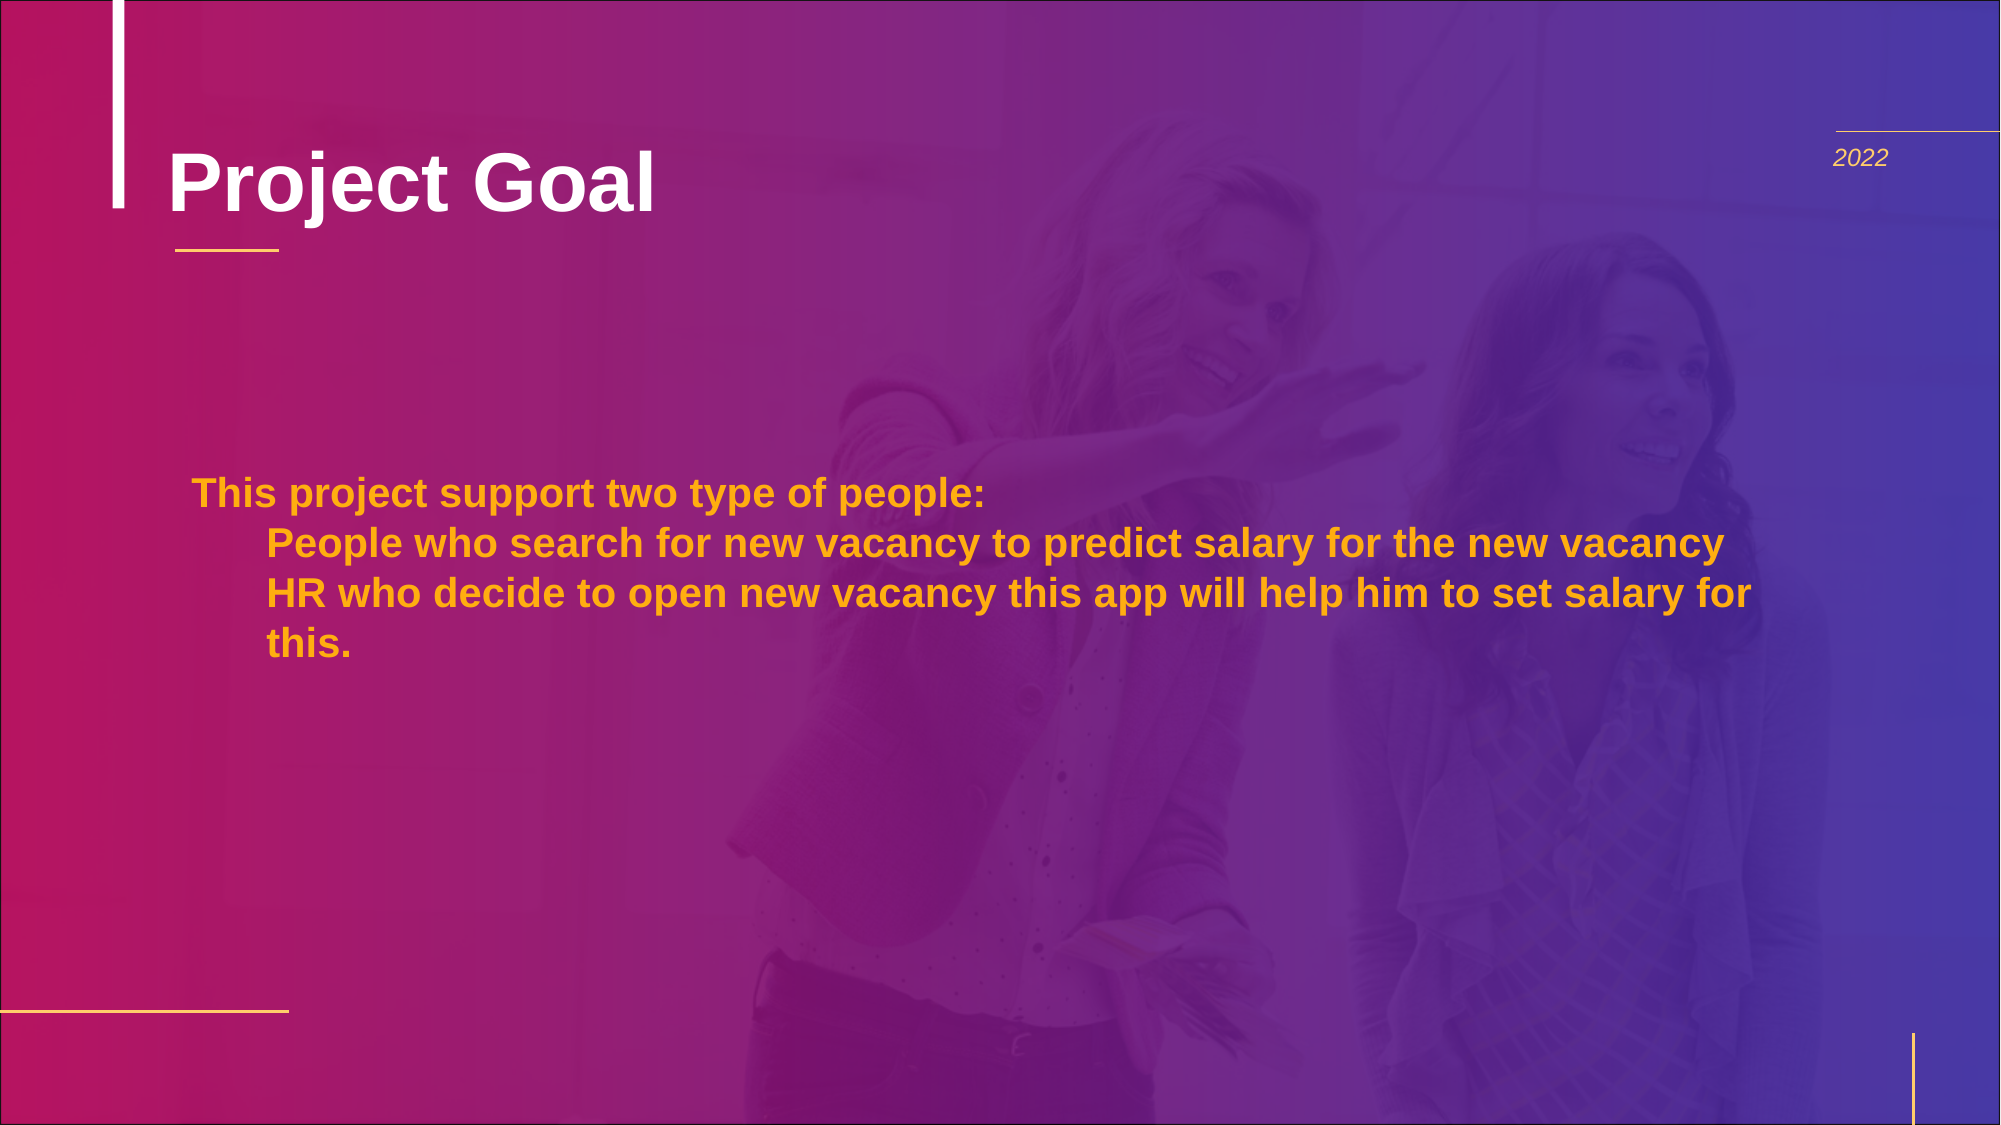

# Project Goal
2022
This project support two type of people:
People who search for new vacancy to predict salary for the new vacancy
HR who decide to open new vacancy this app will help him to set salary for this.